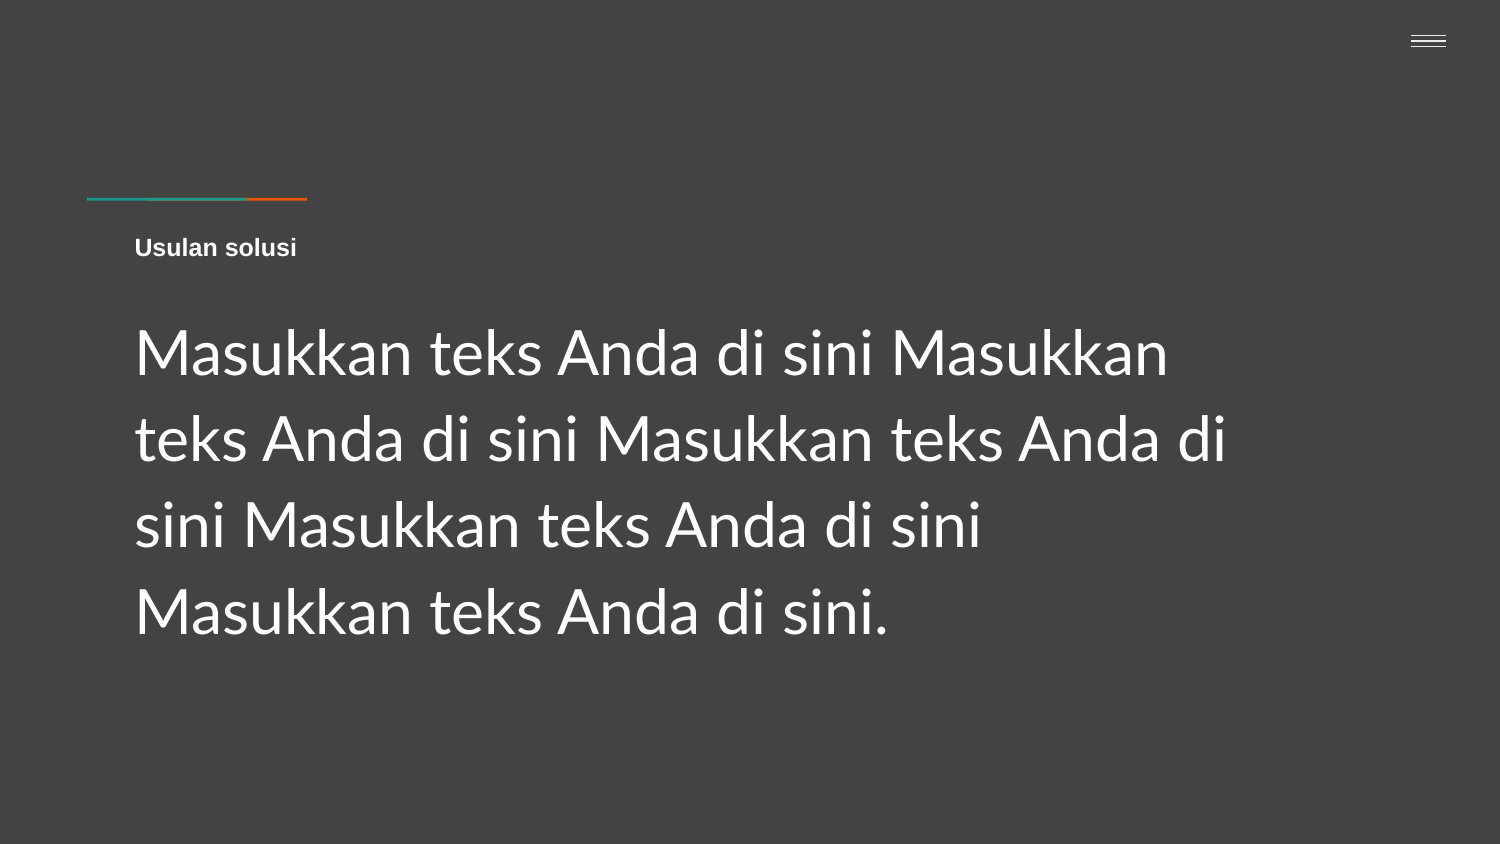

# Usulan solusi
Masukkan teks Anda di sini Masukkan teks Anda di sini Masukkan teks Anda di sini Masukkan teks Anda di sini Masukkan teks Anda di sini.